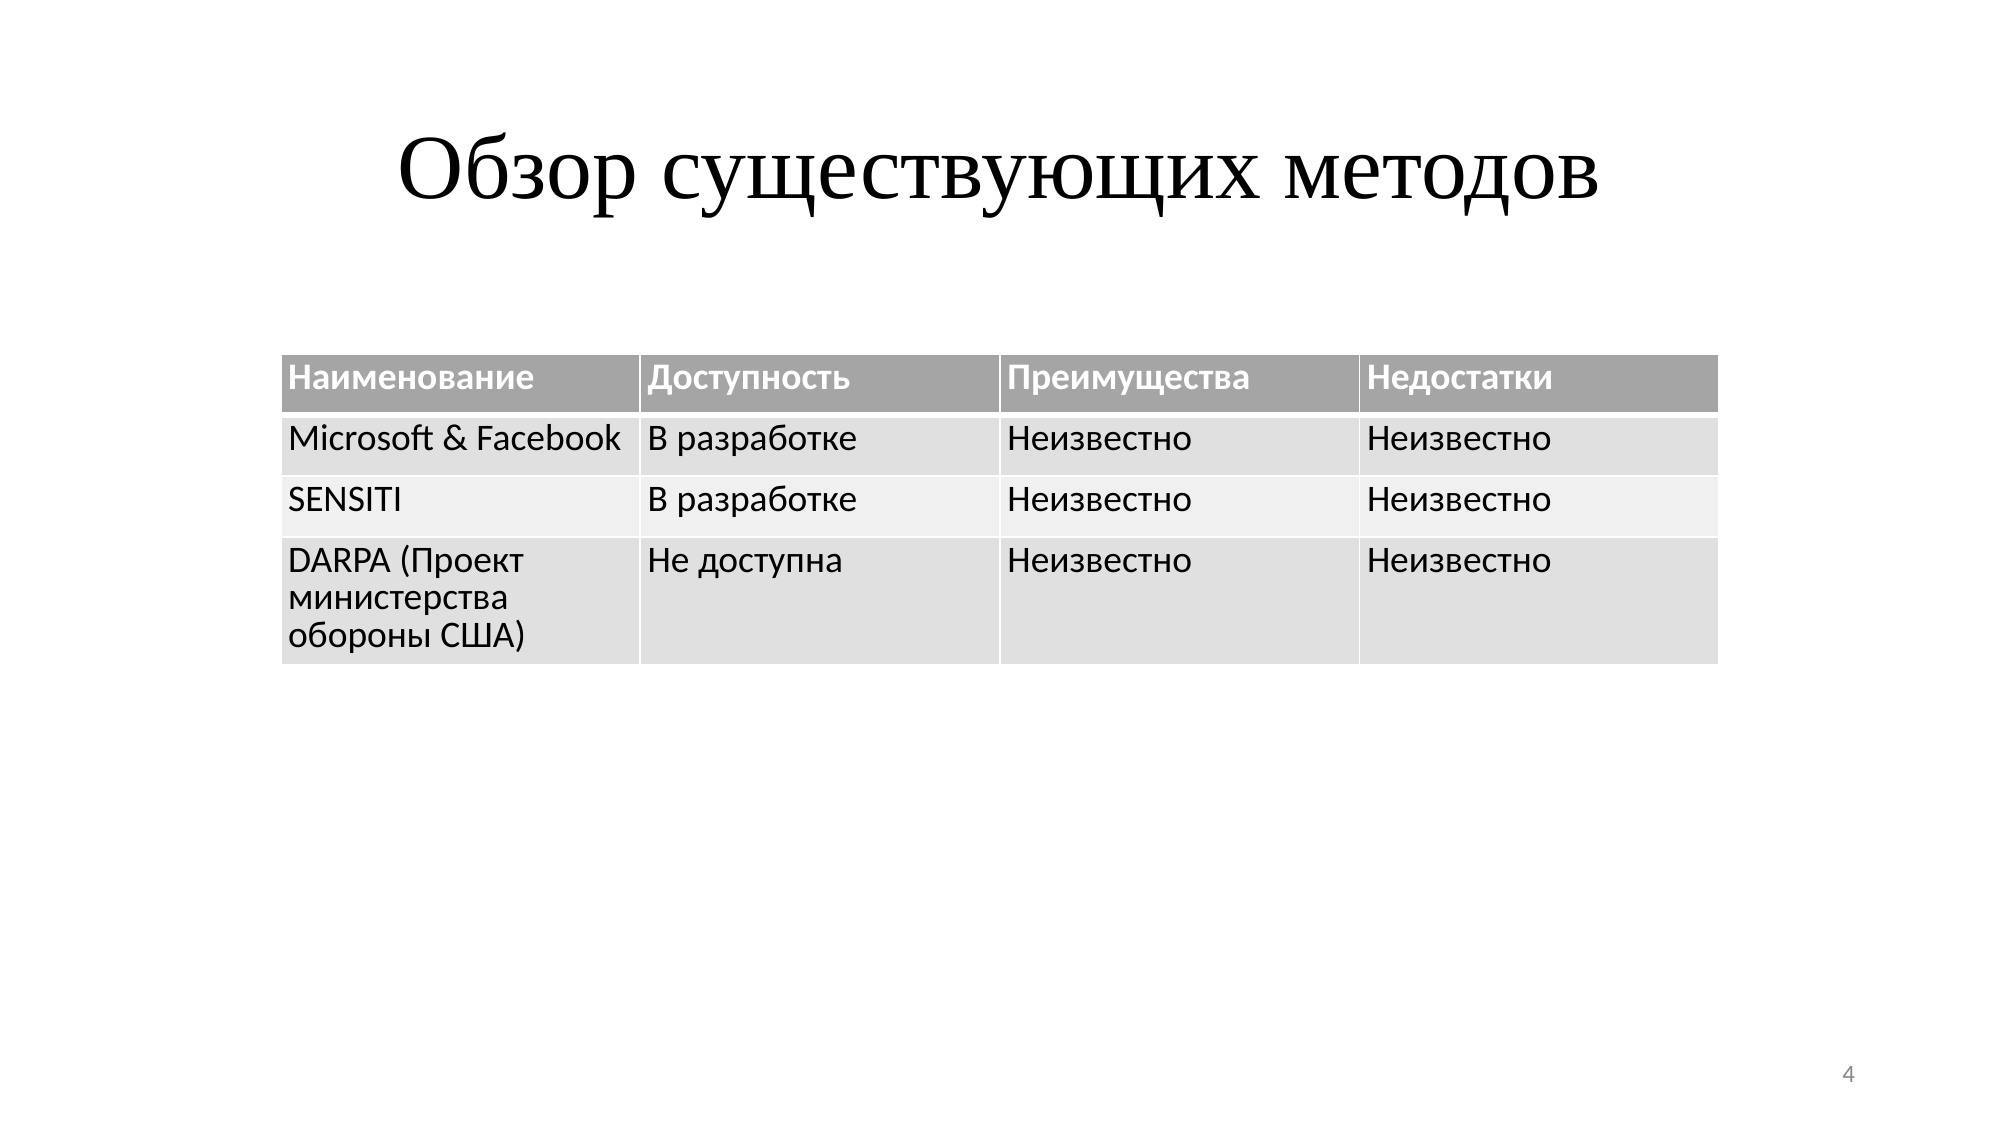

# Обзор существующих методов
| Наименование | Доступность | Преимущества | Недостатки |
| --- | --- | --- | --- |
| Microsoft & Facebook | В разработке | Неизвестно | Неизвестно |
| SENSITI | В разработке | Неизвестно | Неизвестно |
| DARPA (Проект министерства обороны США) | Не доступна | Неизвестно | Неизвестно |
4